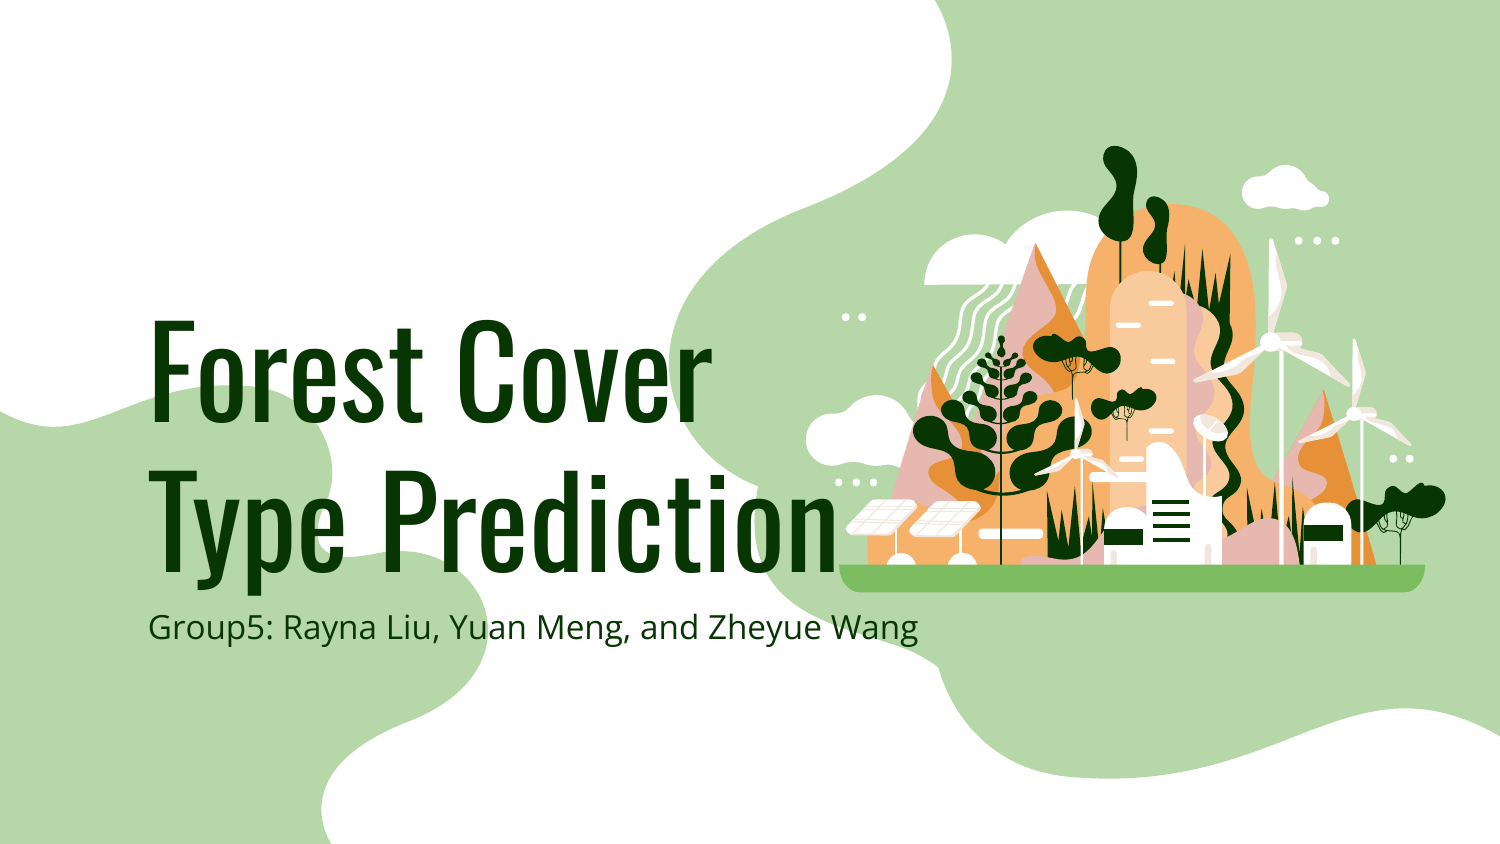

# Forest Cover Type Prediction
Group5: Rayna Liu, Yuan Meng, and Zheyue Wang